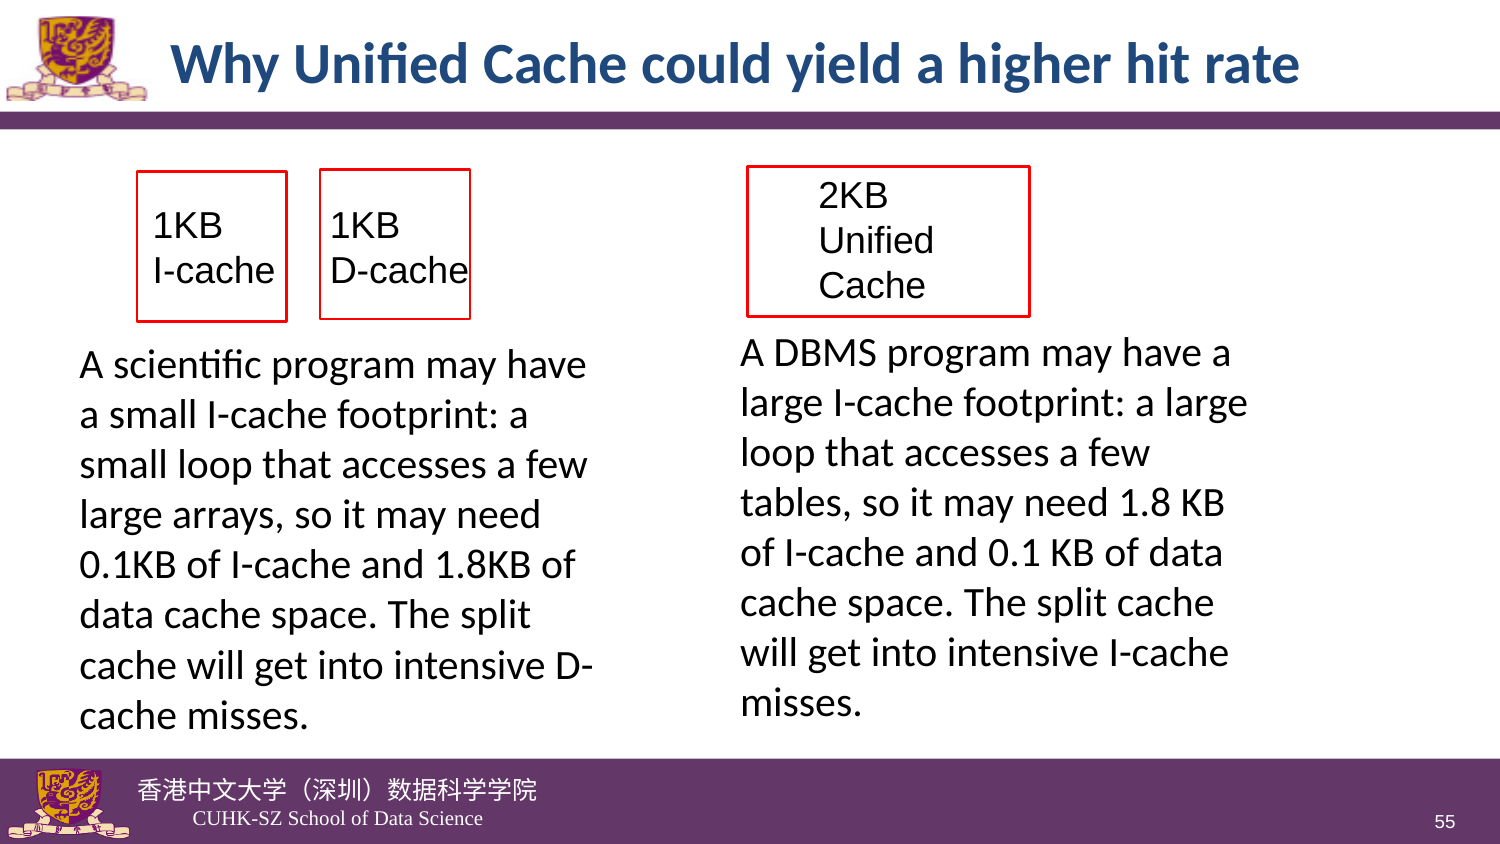

# Why Unified Cache could yield a higher hit rate
2KB
Unified
Cache

1KB
D-cache
1KB
I-cache
A DBMS program may have a large I-cache footprint: a large loop that accesses a few tables, so it may need 1.8 KB of I-cache and 0.1 KB of data cache space. The split cache will get into intensive I-cache misses.
A scientific program may have a small I-cache footprint: a small loop that accesses a few large arrays, so it may need 0.1KB of I-cache and 1.8KB of data cache space. The split cache will get into intensive D-cache misses.
55